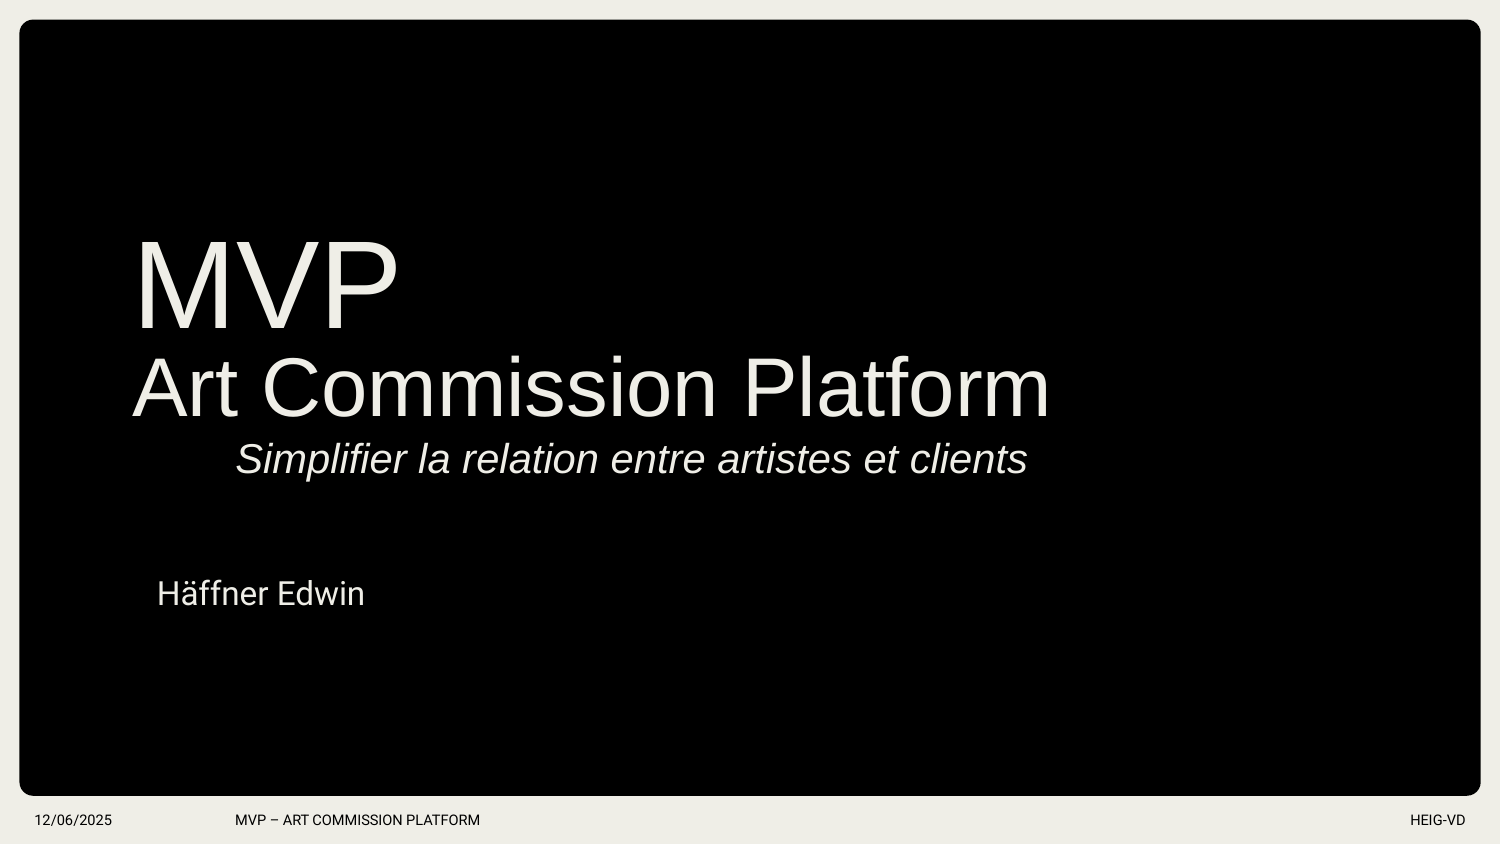

# MVP Art Commission Platform
Simplifier la relation entre artistes et clients
Häffner Edwin
12/06/2025
MVP – ART COMMISSION PLATFORM
HEIG-VD